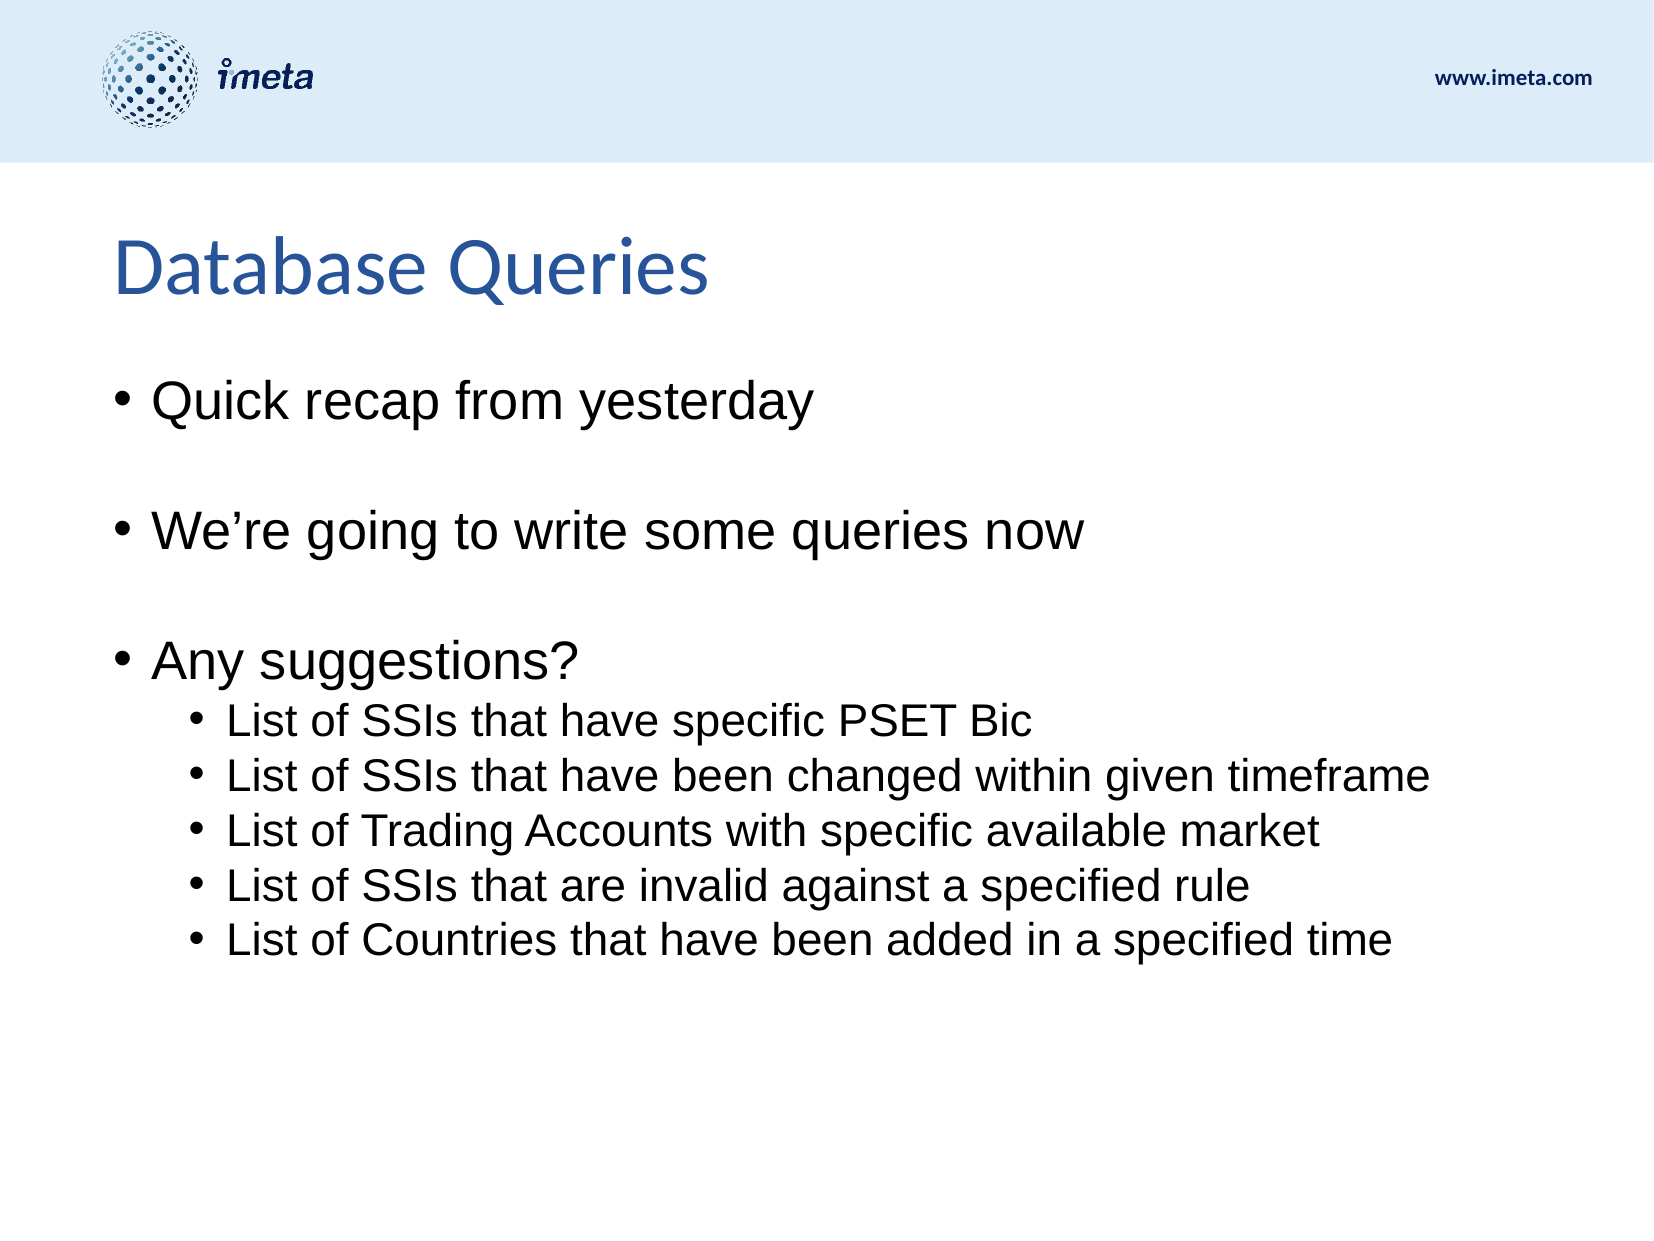

# Database Queries
Quick recap from yesterday

We’re going to write some queries now

Any suggestions?
List of SSIs that have specific PSET Bic
List of SSIs that have been changed within given timeframe
List of Trading Accounts with specific available market
List of SSIs that are invalid against a specified rule
List of Countries that have been added in a specified time